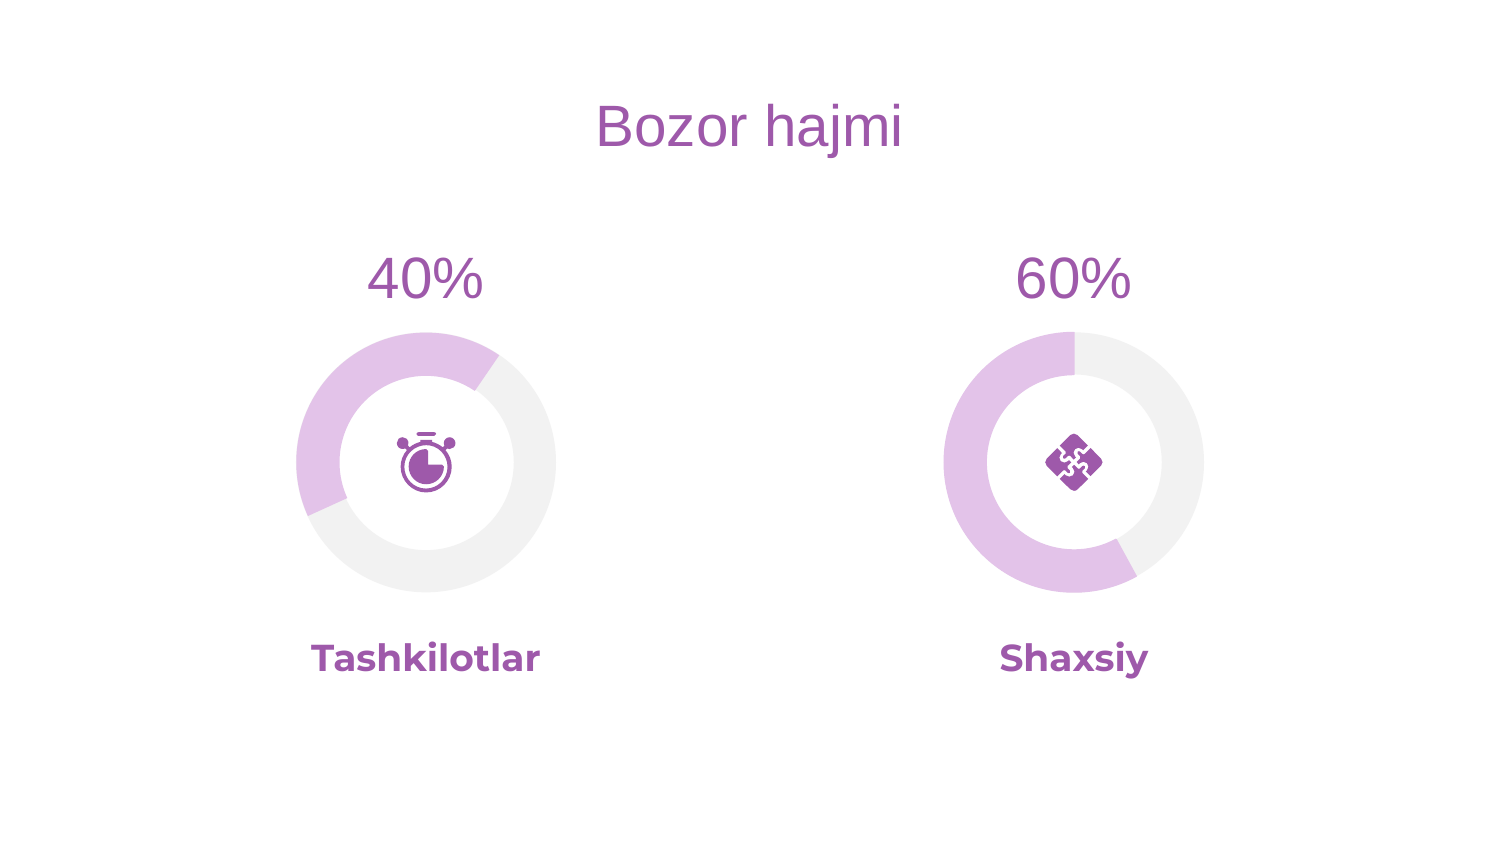

# Bozor hajmi
60%
40%

Tashkilotlar
Shaxsiy